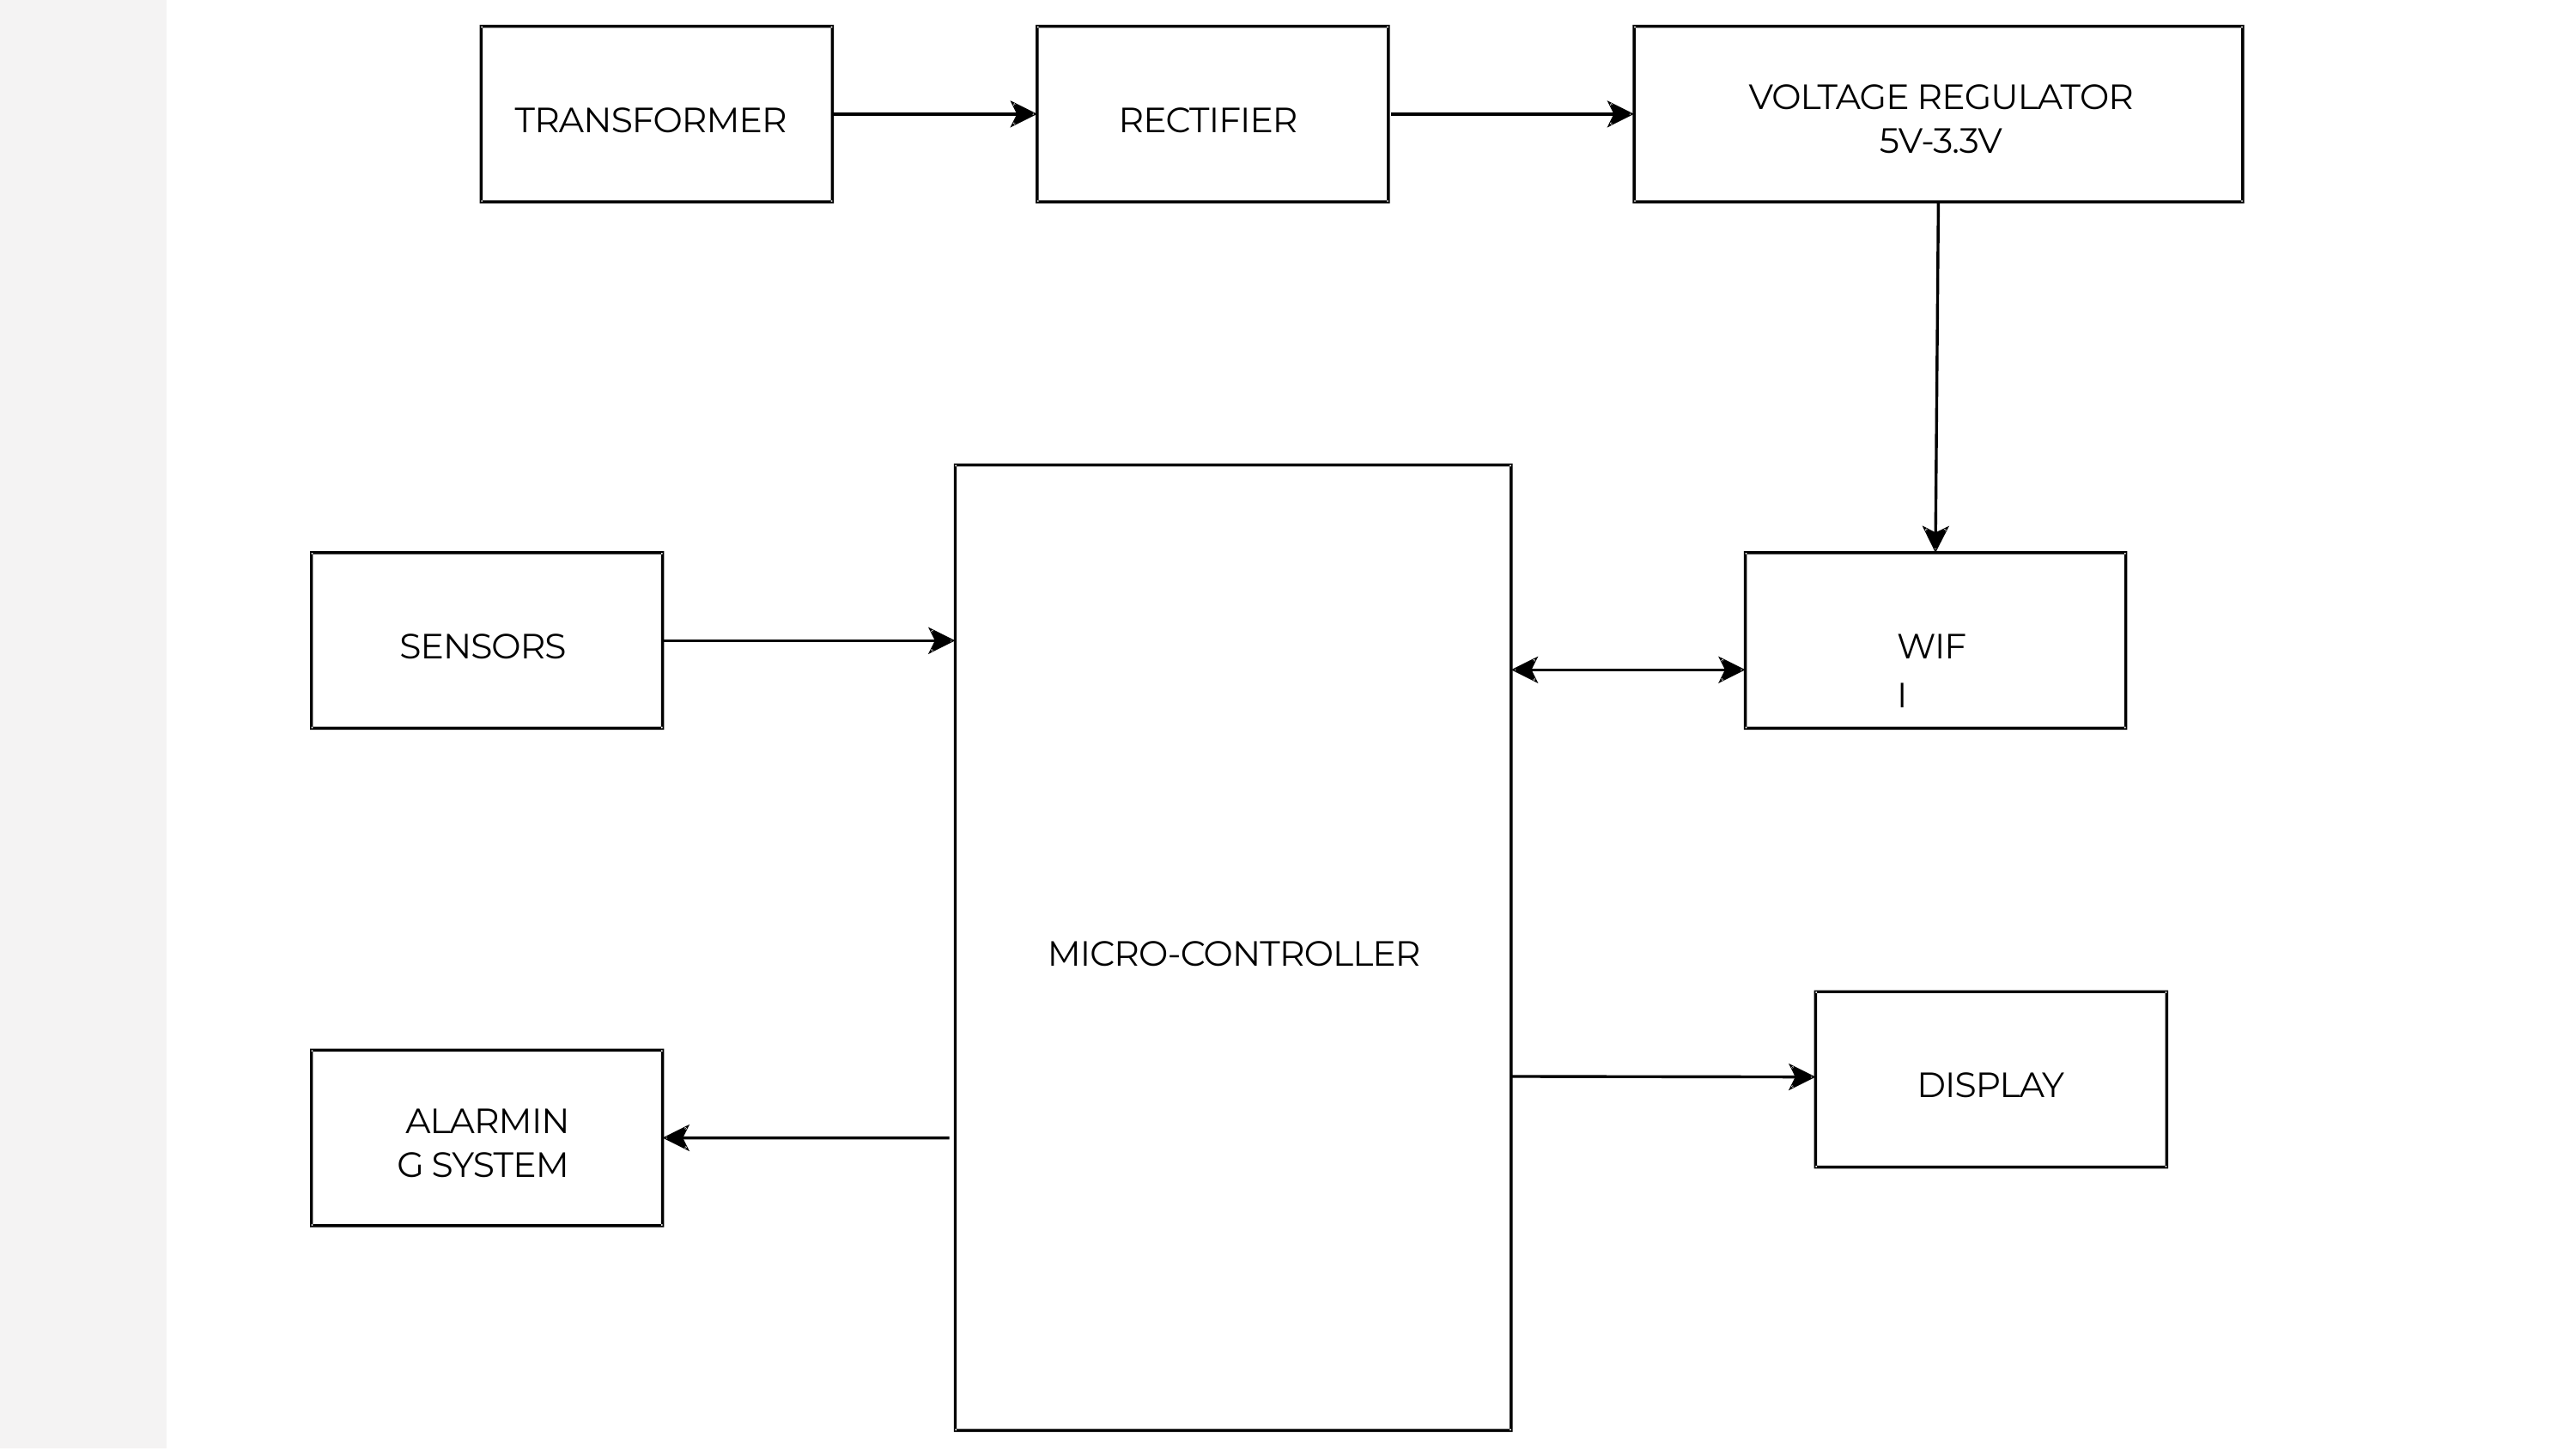

VOLTAGE REGULATOR 5V-3.3V
TRANSFORMER
RECTIFIER
SENSORS
WIFI
MICRO-CONTROLLER
DISPLAY
ALARMING SYSTEM